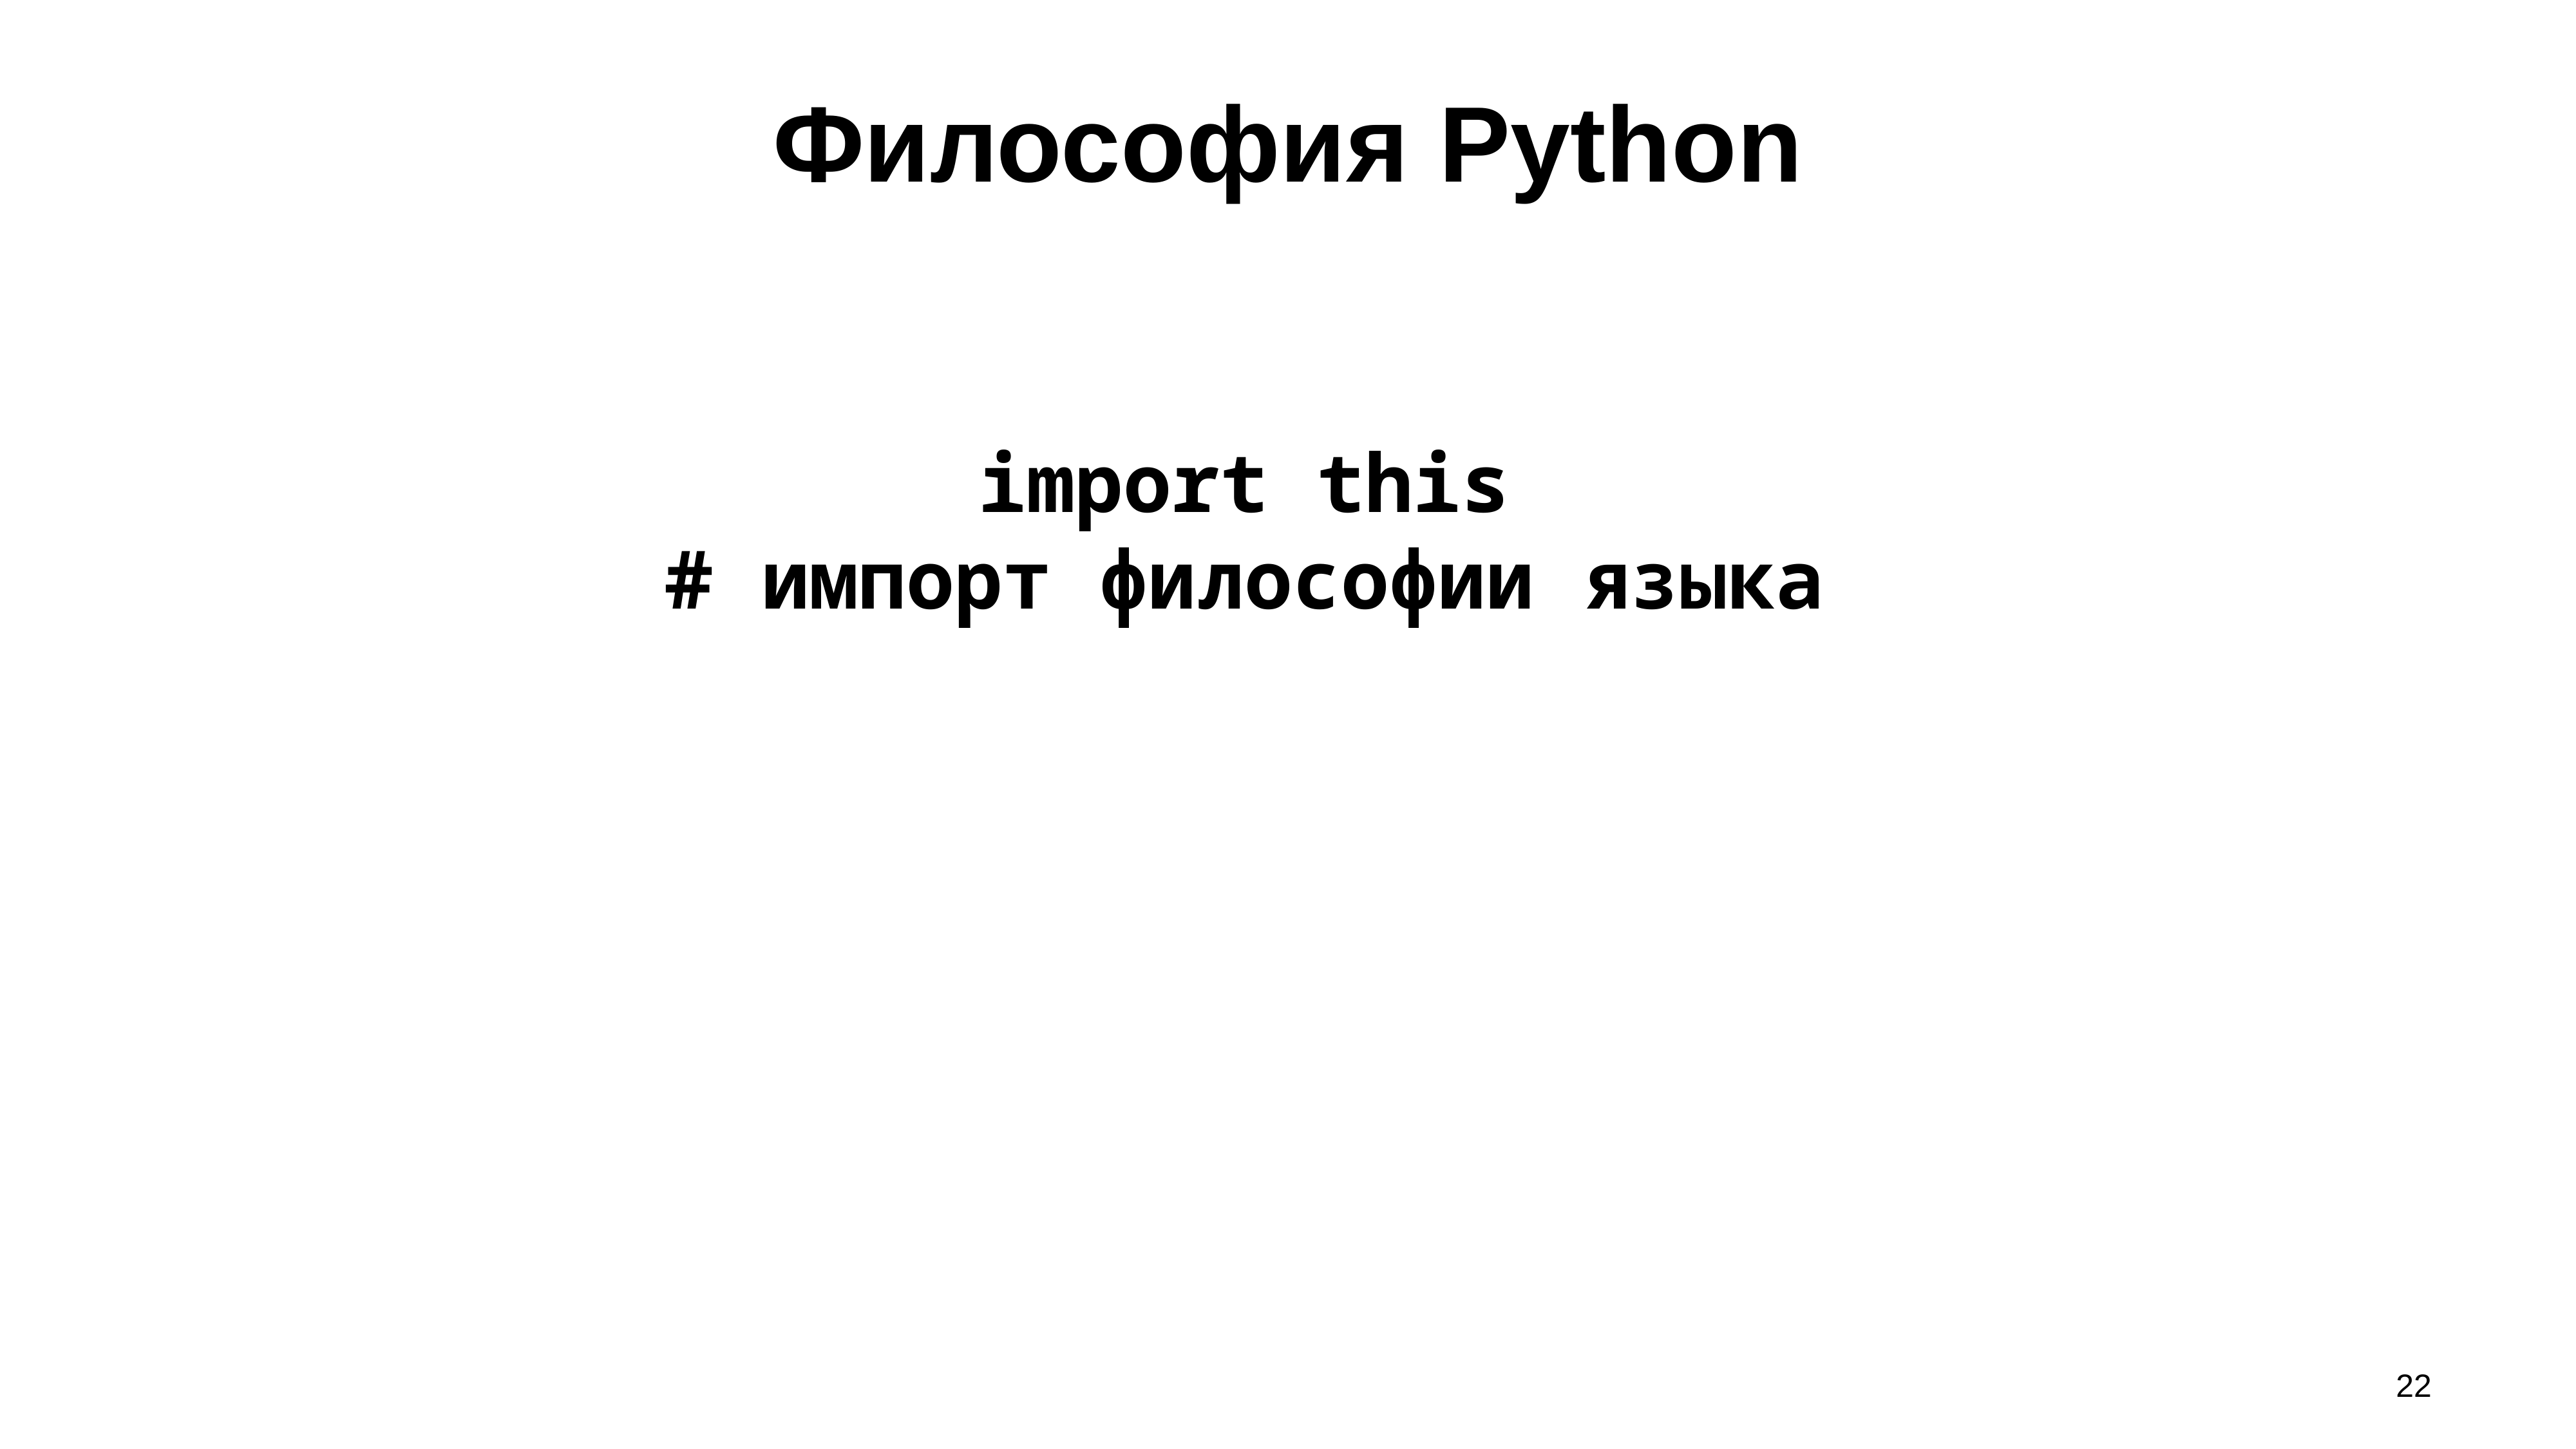

# Философия Python
import this
# импорт философии языка

22